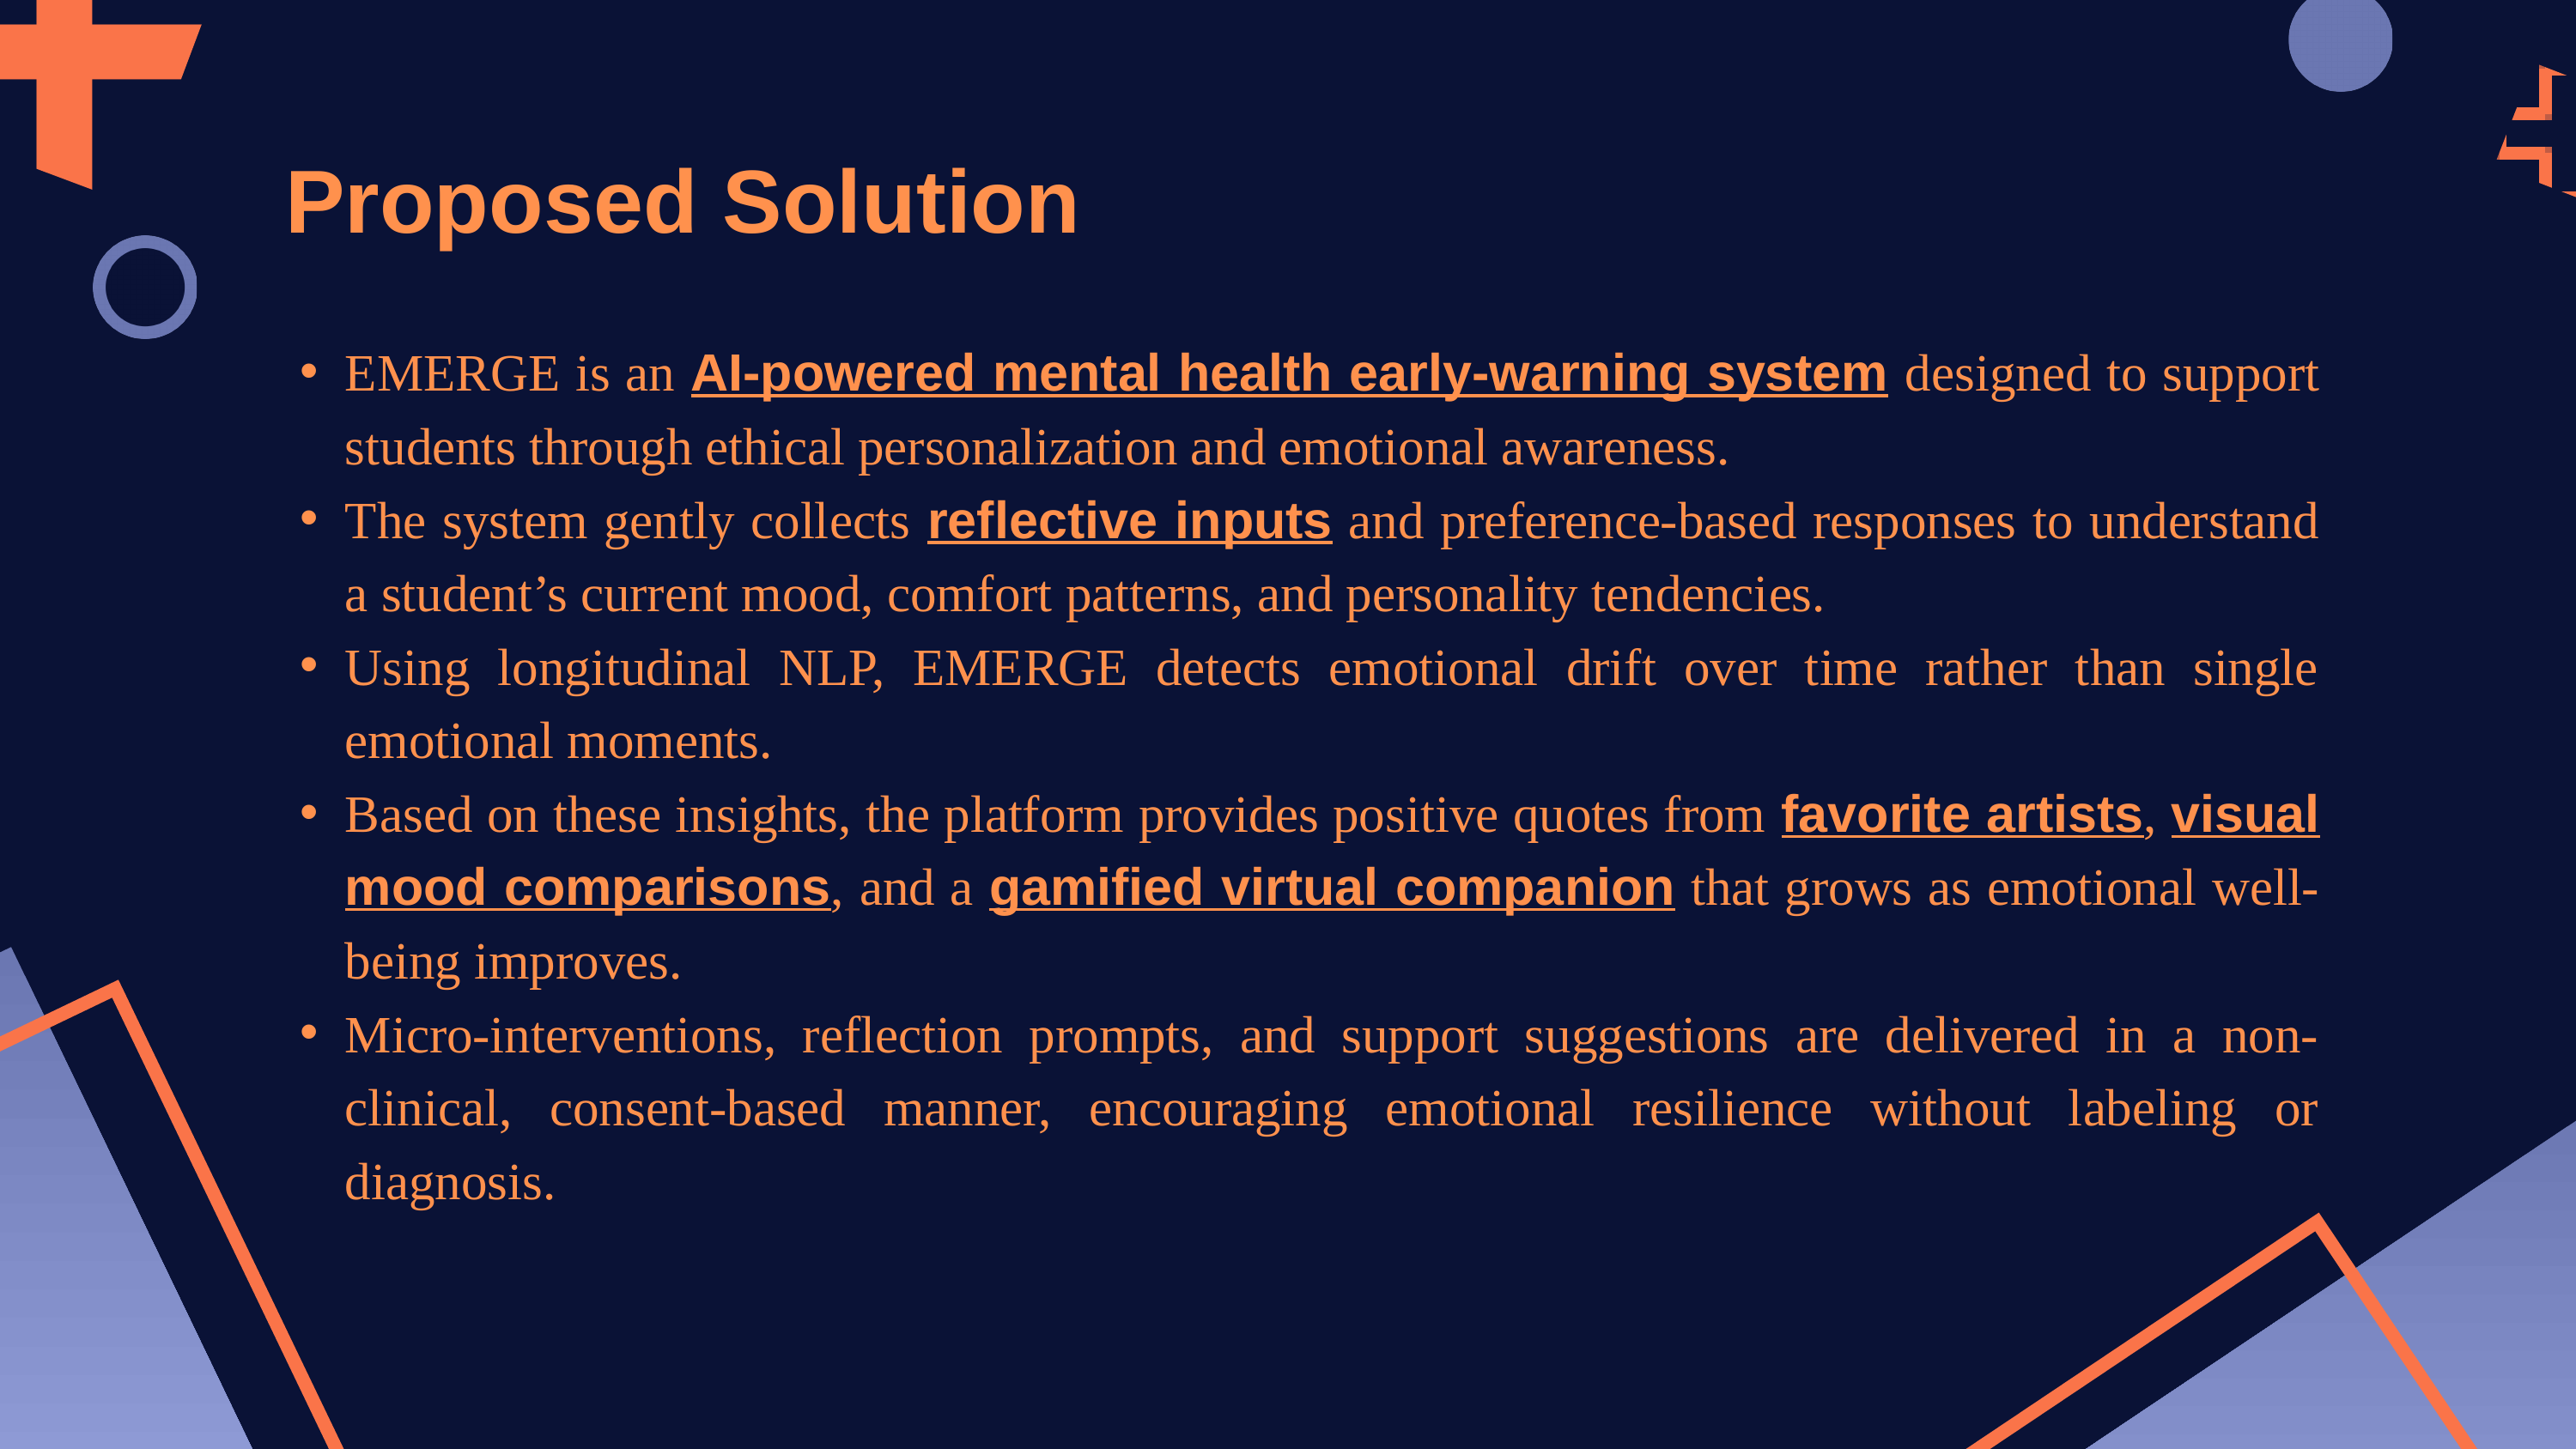

Proposed Solution

EMERGE is an AI-powered mental health early-warning system designed to support students through ethical personalization and emotional awareness.
The system gently collects reflective inputs and preference-based responses to understand a student’s current mood, comfort patterns, and personality tendencies.
Using longitudinal NLP, EMERGE detects emotional drift over time rather than single emotional moments.
Based on these insights, the platform provides positive quotes from favorite artists, visual mood comparisons, and a gamified virtual companion that grows as emotional well-being improves.
Micro-interventions, reflection prompts, and support suggestions are delivered in a non-clinical, consent-based manner, encouraging emotional resilience without labeling or diagnosis.